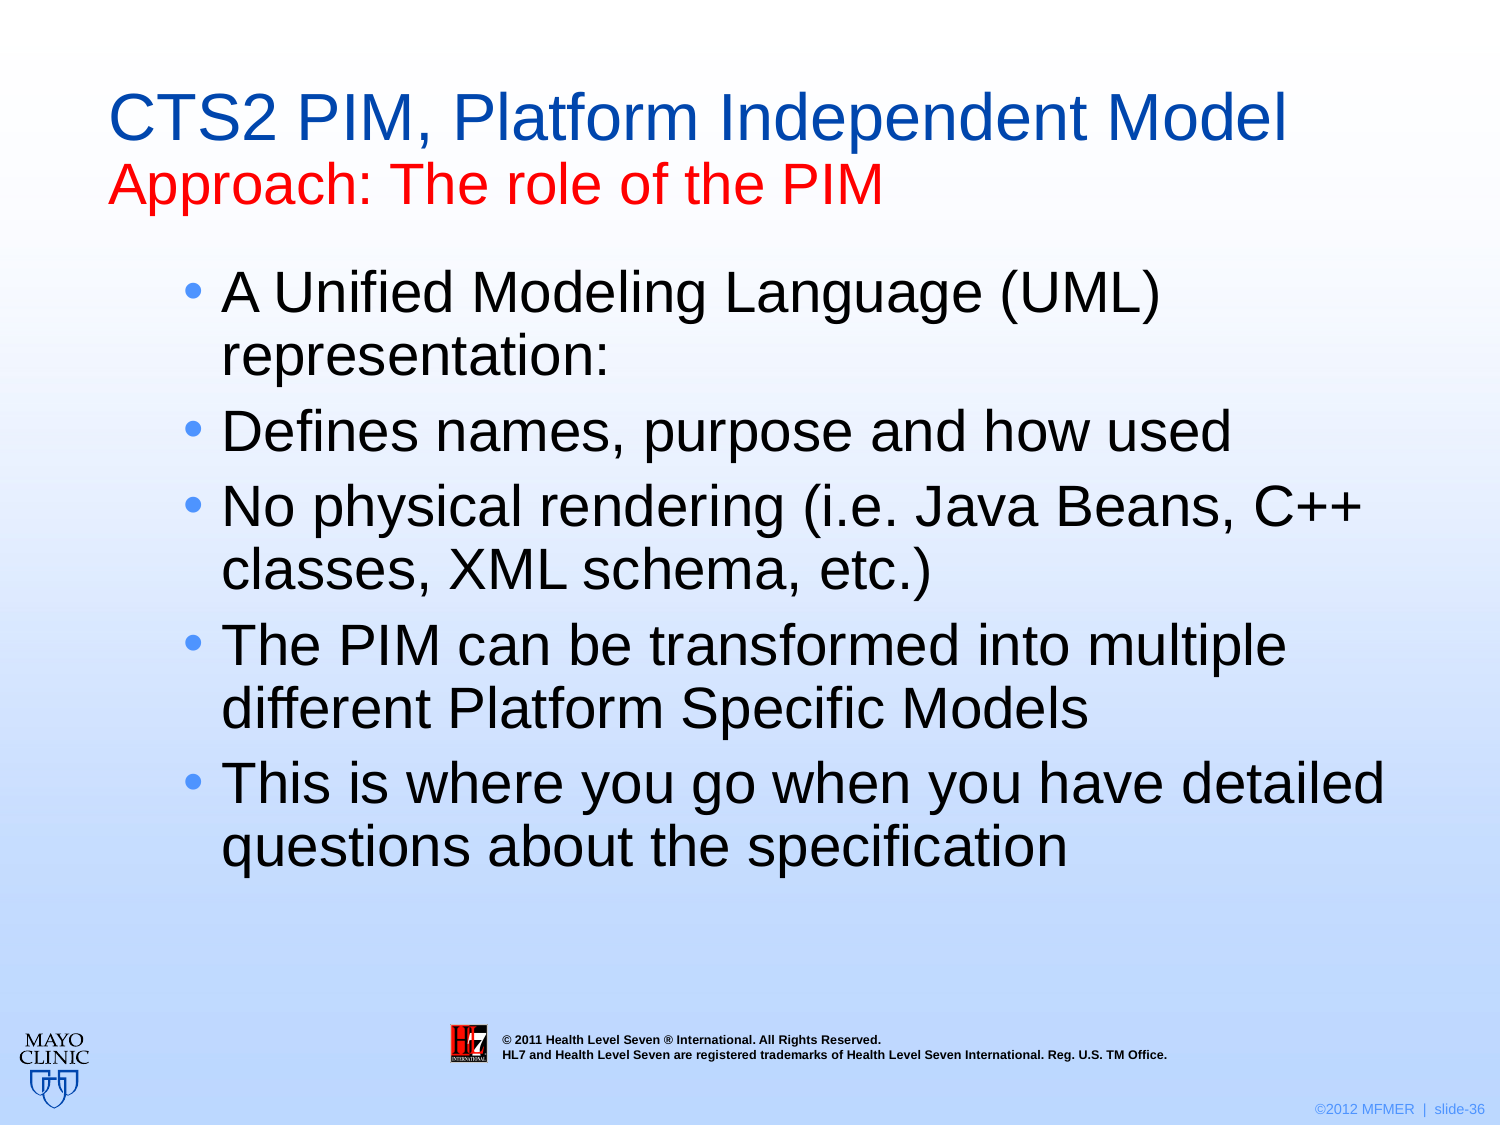

# CTS2 PIM, Platform Independent Model Approach: The role of the PIM
A Unified Modeling Language (UML) representation:
Defines names, purpose and how used
No physical rendering (i.e. Java Beans, C++ classes, XML schema, etc.)
The PIM can be transformed into multiple different Platform Specific Models
This is where you go when you have detailed questions about the specification